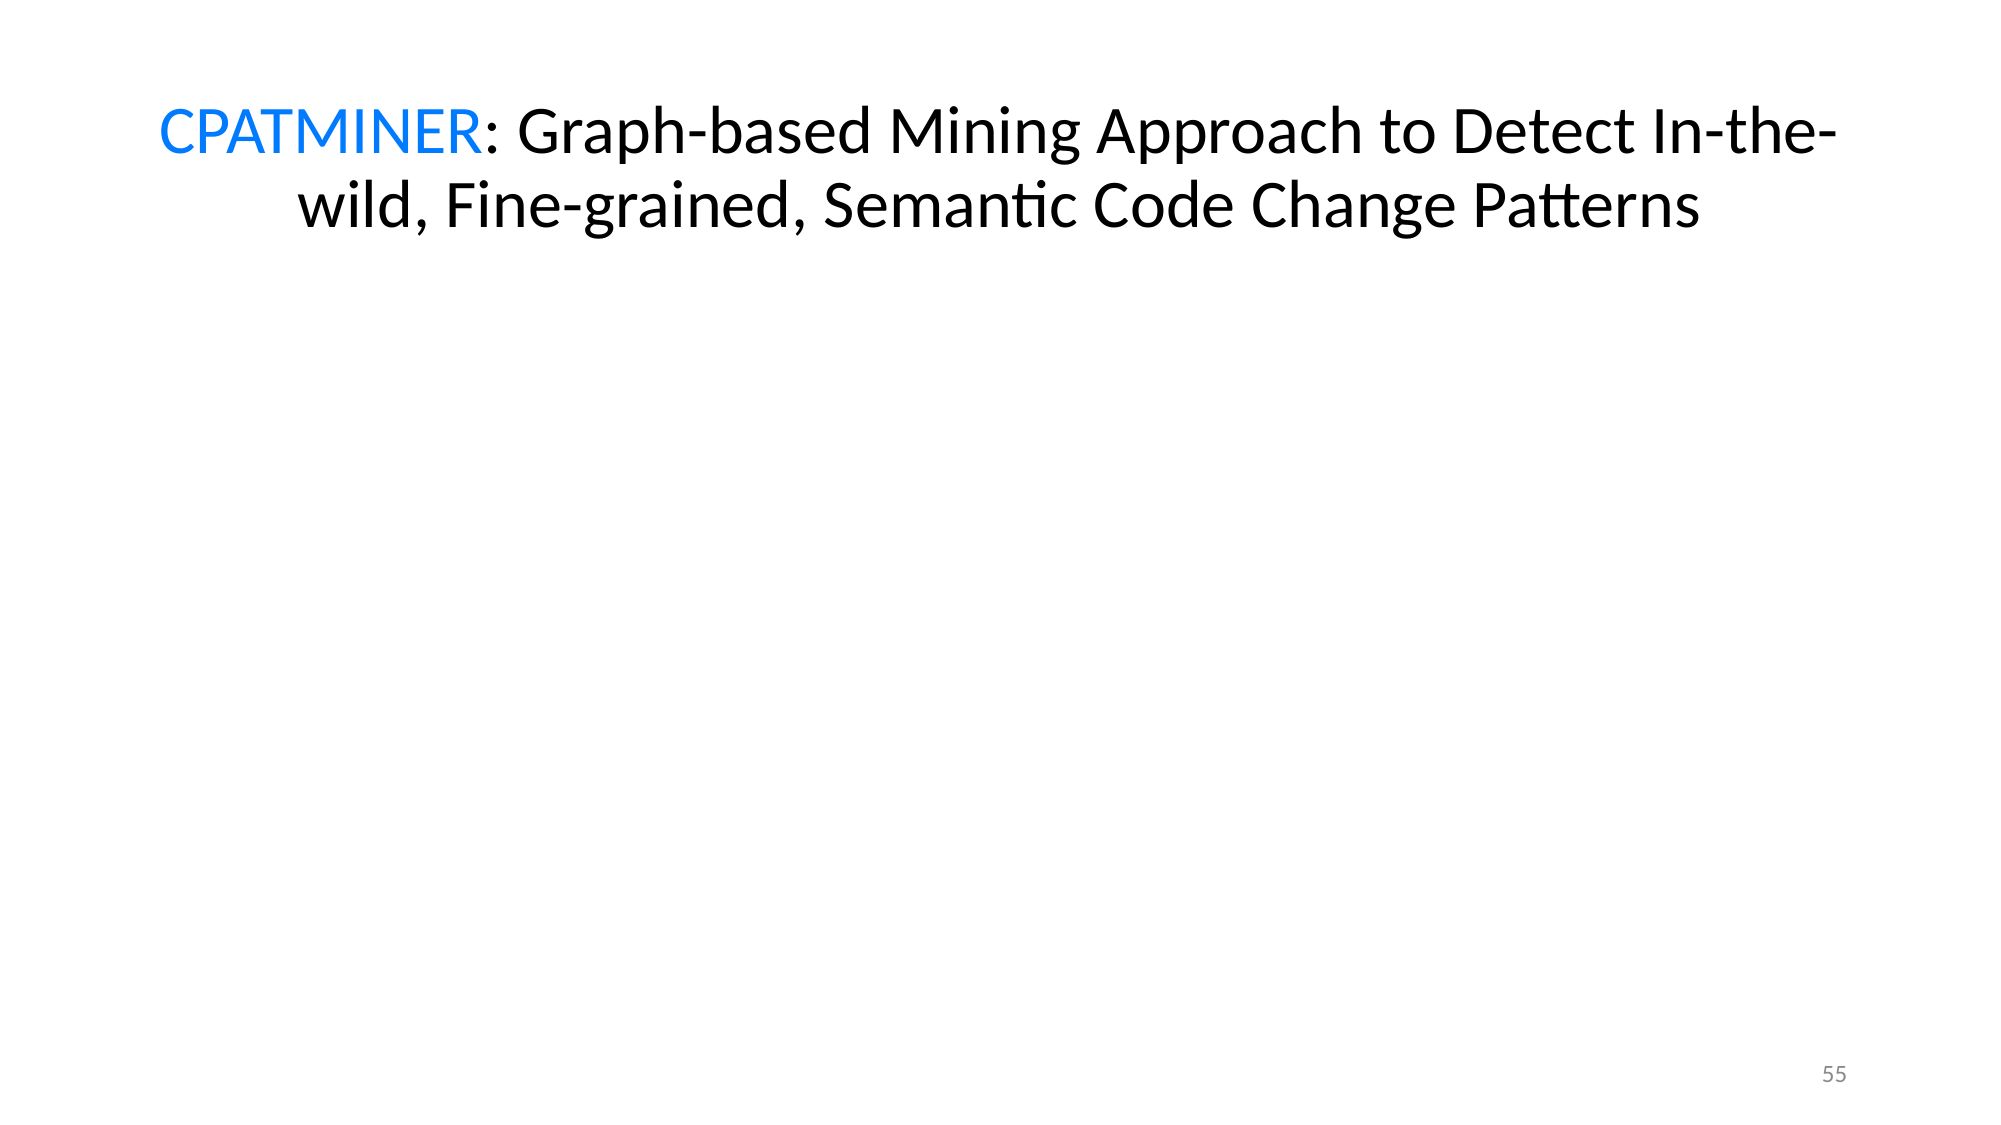

# CPatMiner: Graph-based Mining Approach to Detect In-the-wild, Fine-grained, Semantic Code Change Patterns
55